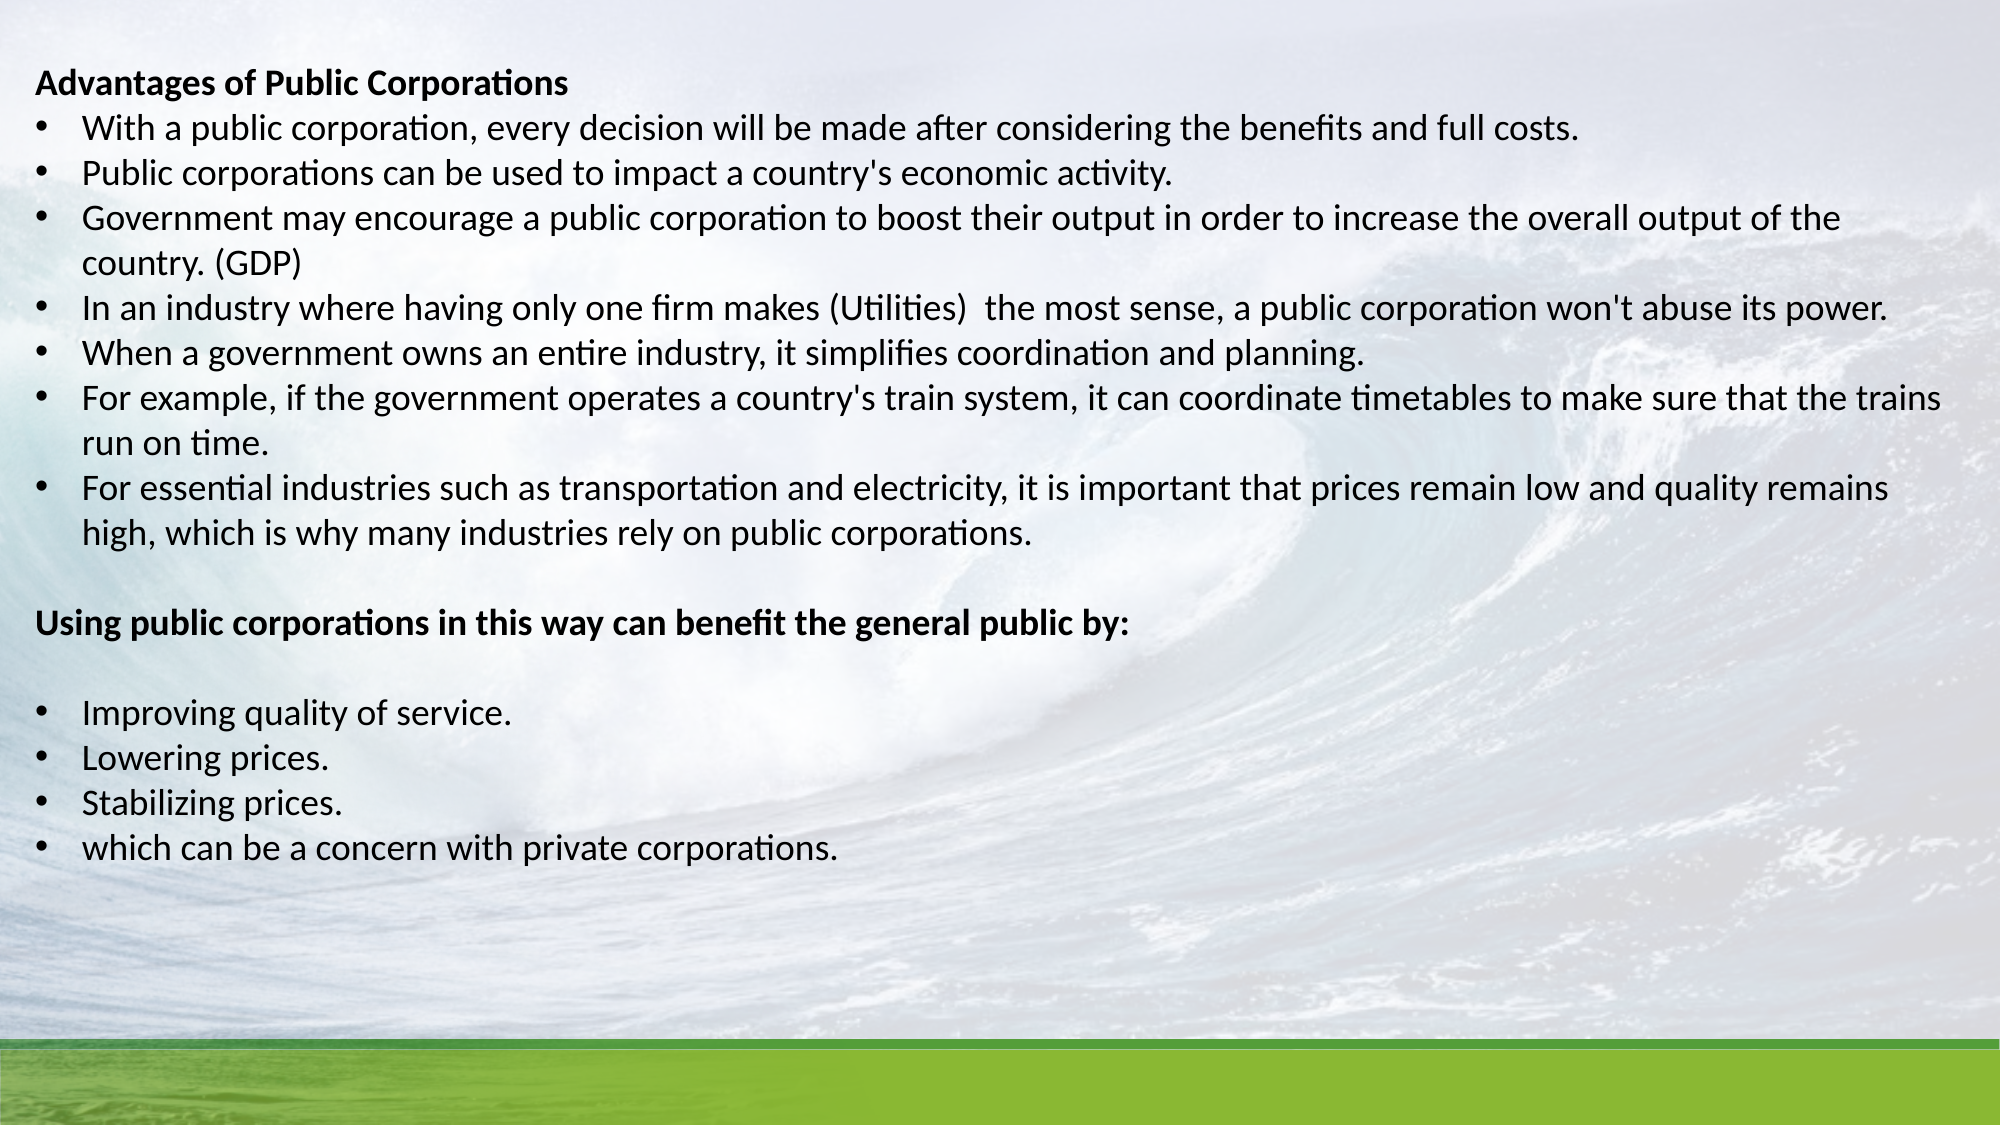

Advantages of Public Corporations
With a public corporation, every decision will be made after considering the benefits and full costs.
Public corporations can be used to impact a country's economic activity.
Government may encourage a public corporation to boost their output in order to increase the overall output of the country. (GDP)
In an industry where having only one firm makes (Utilities)  the most sense, a public corporation won't abuse its power.
When a government owns an entire industry, it simplifies coordination and planning.
For example, if the government operates a country's train system, it can coordinate timetables to make sure that the trains run on time.
For essential industries such as transportation and electricity, it is important that prices remain low and quality remains high, which is why many industries rely on public corporations.

Using public corporations in this way can benefit the general public by:

Improving quality of service.
Lowering prices.
Stabilizing prices.
which can be a concern with private corporations.